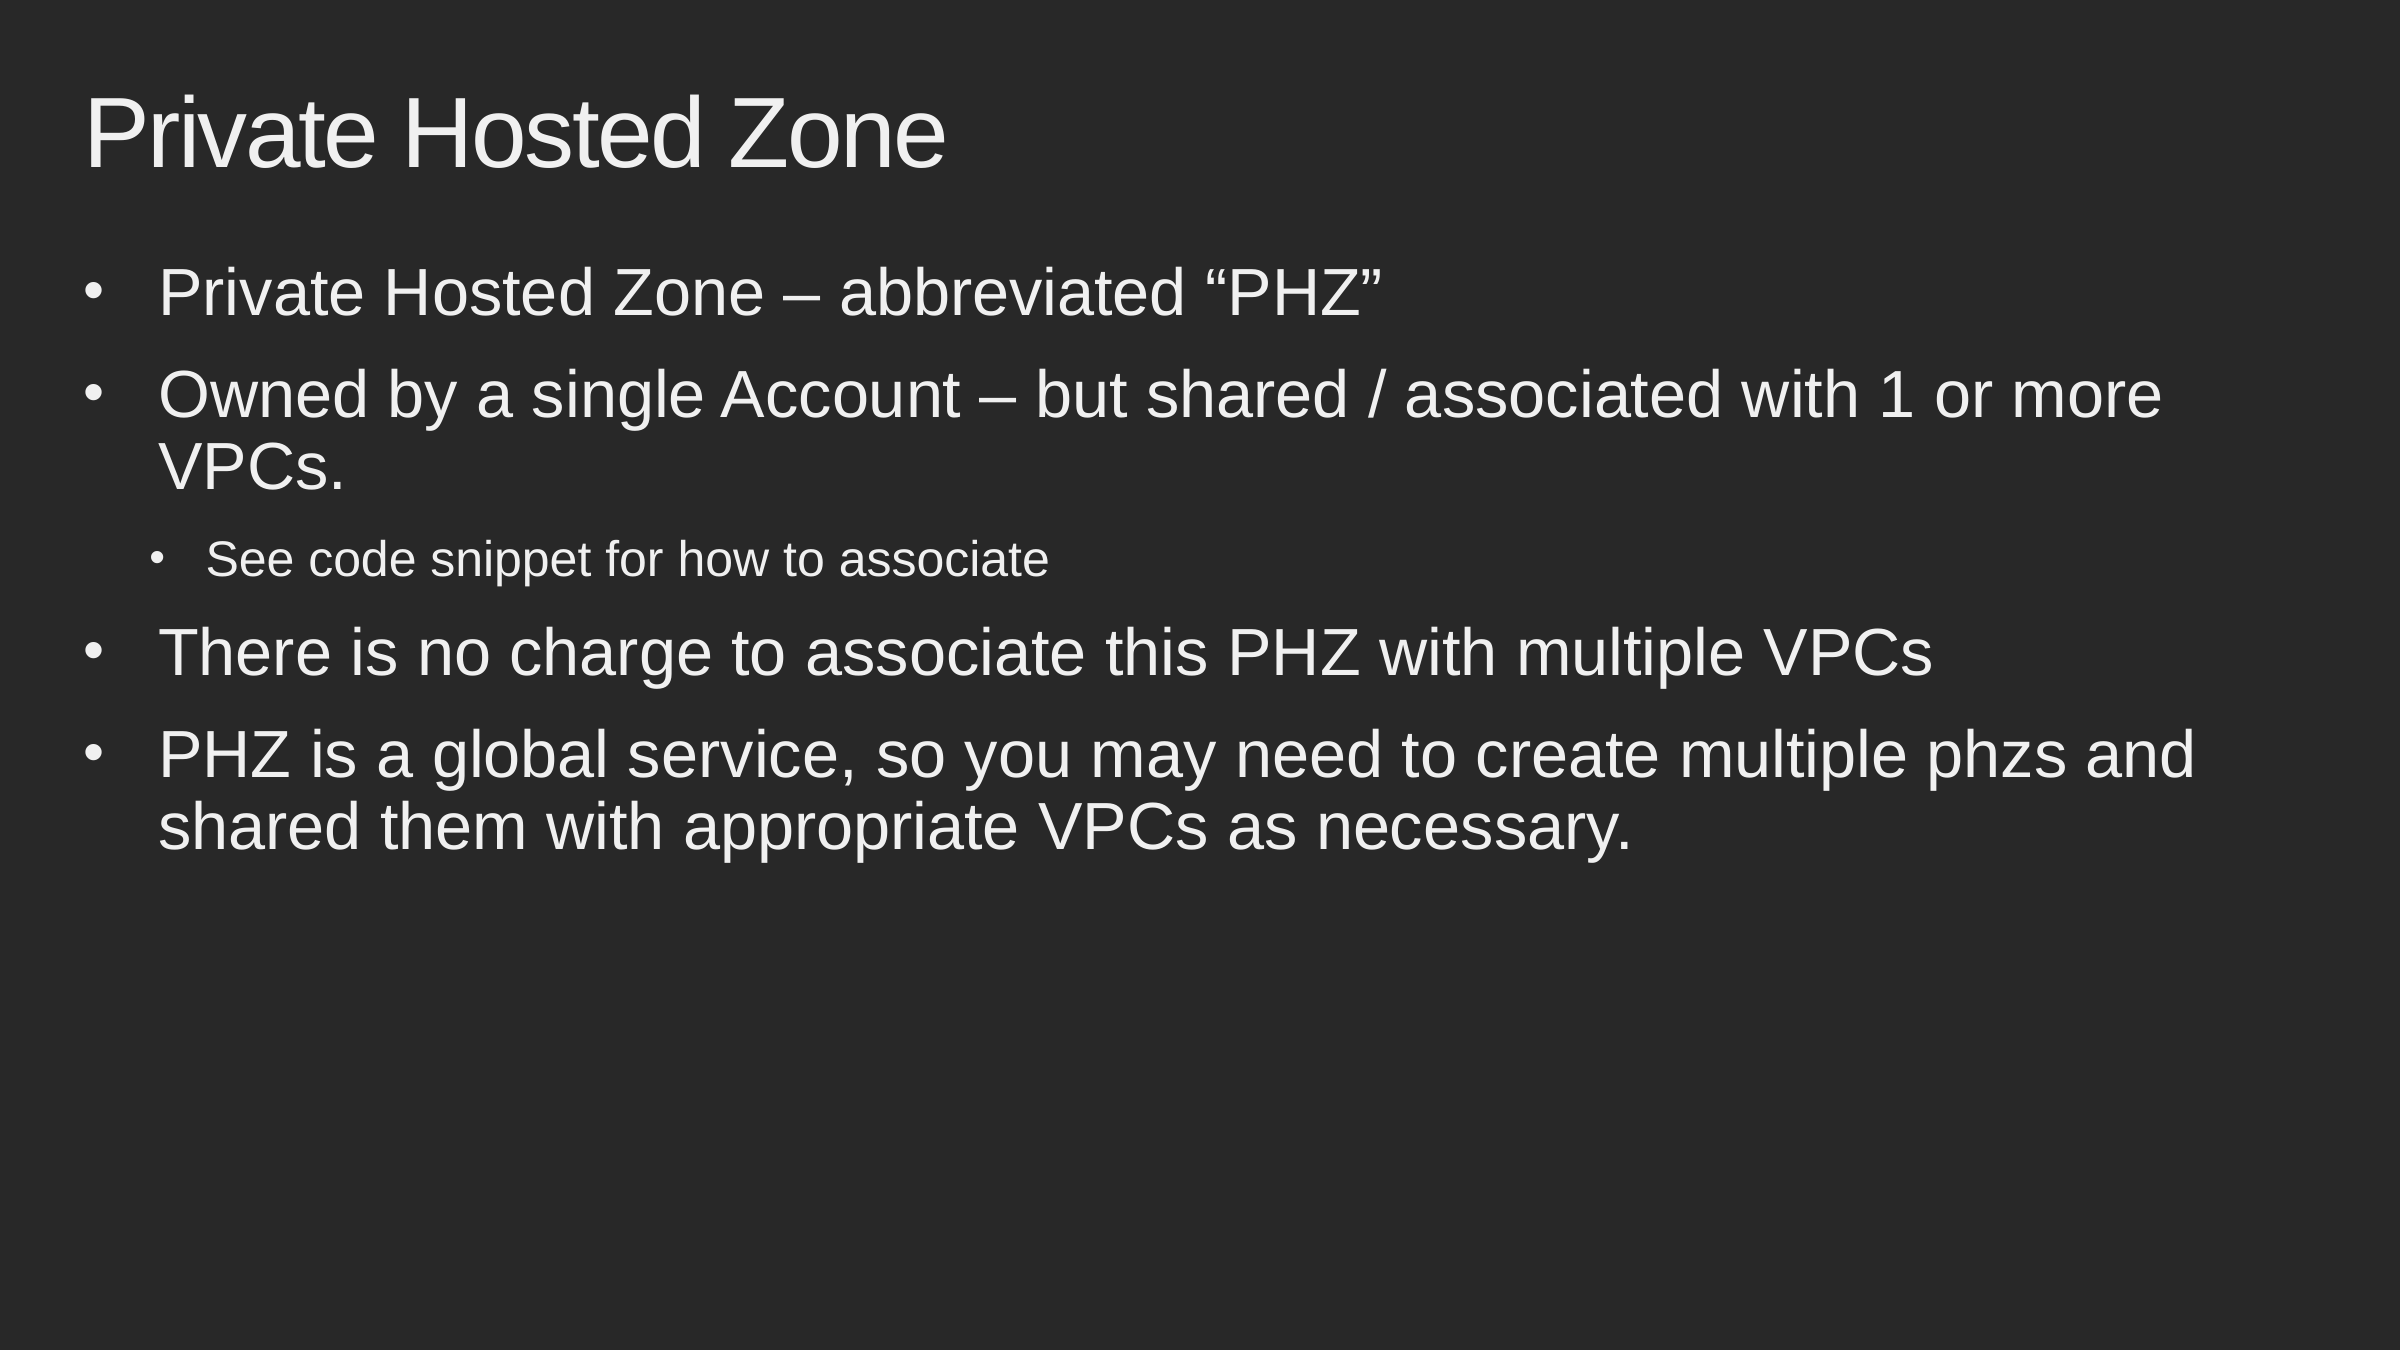

# Private Hosted Zone
Private Hosted Zone – abbreviated “PHZ”
Owned by a single Account – but shared / associated with 1 or more VPCs.
See code snippet for how to associate
There is no charge to associate this PHZ with multiple VPCs
PHZ is a global service, so you may need to create multiple phzs and shared them with appropriate VPCs as necessary.